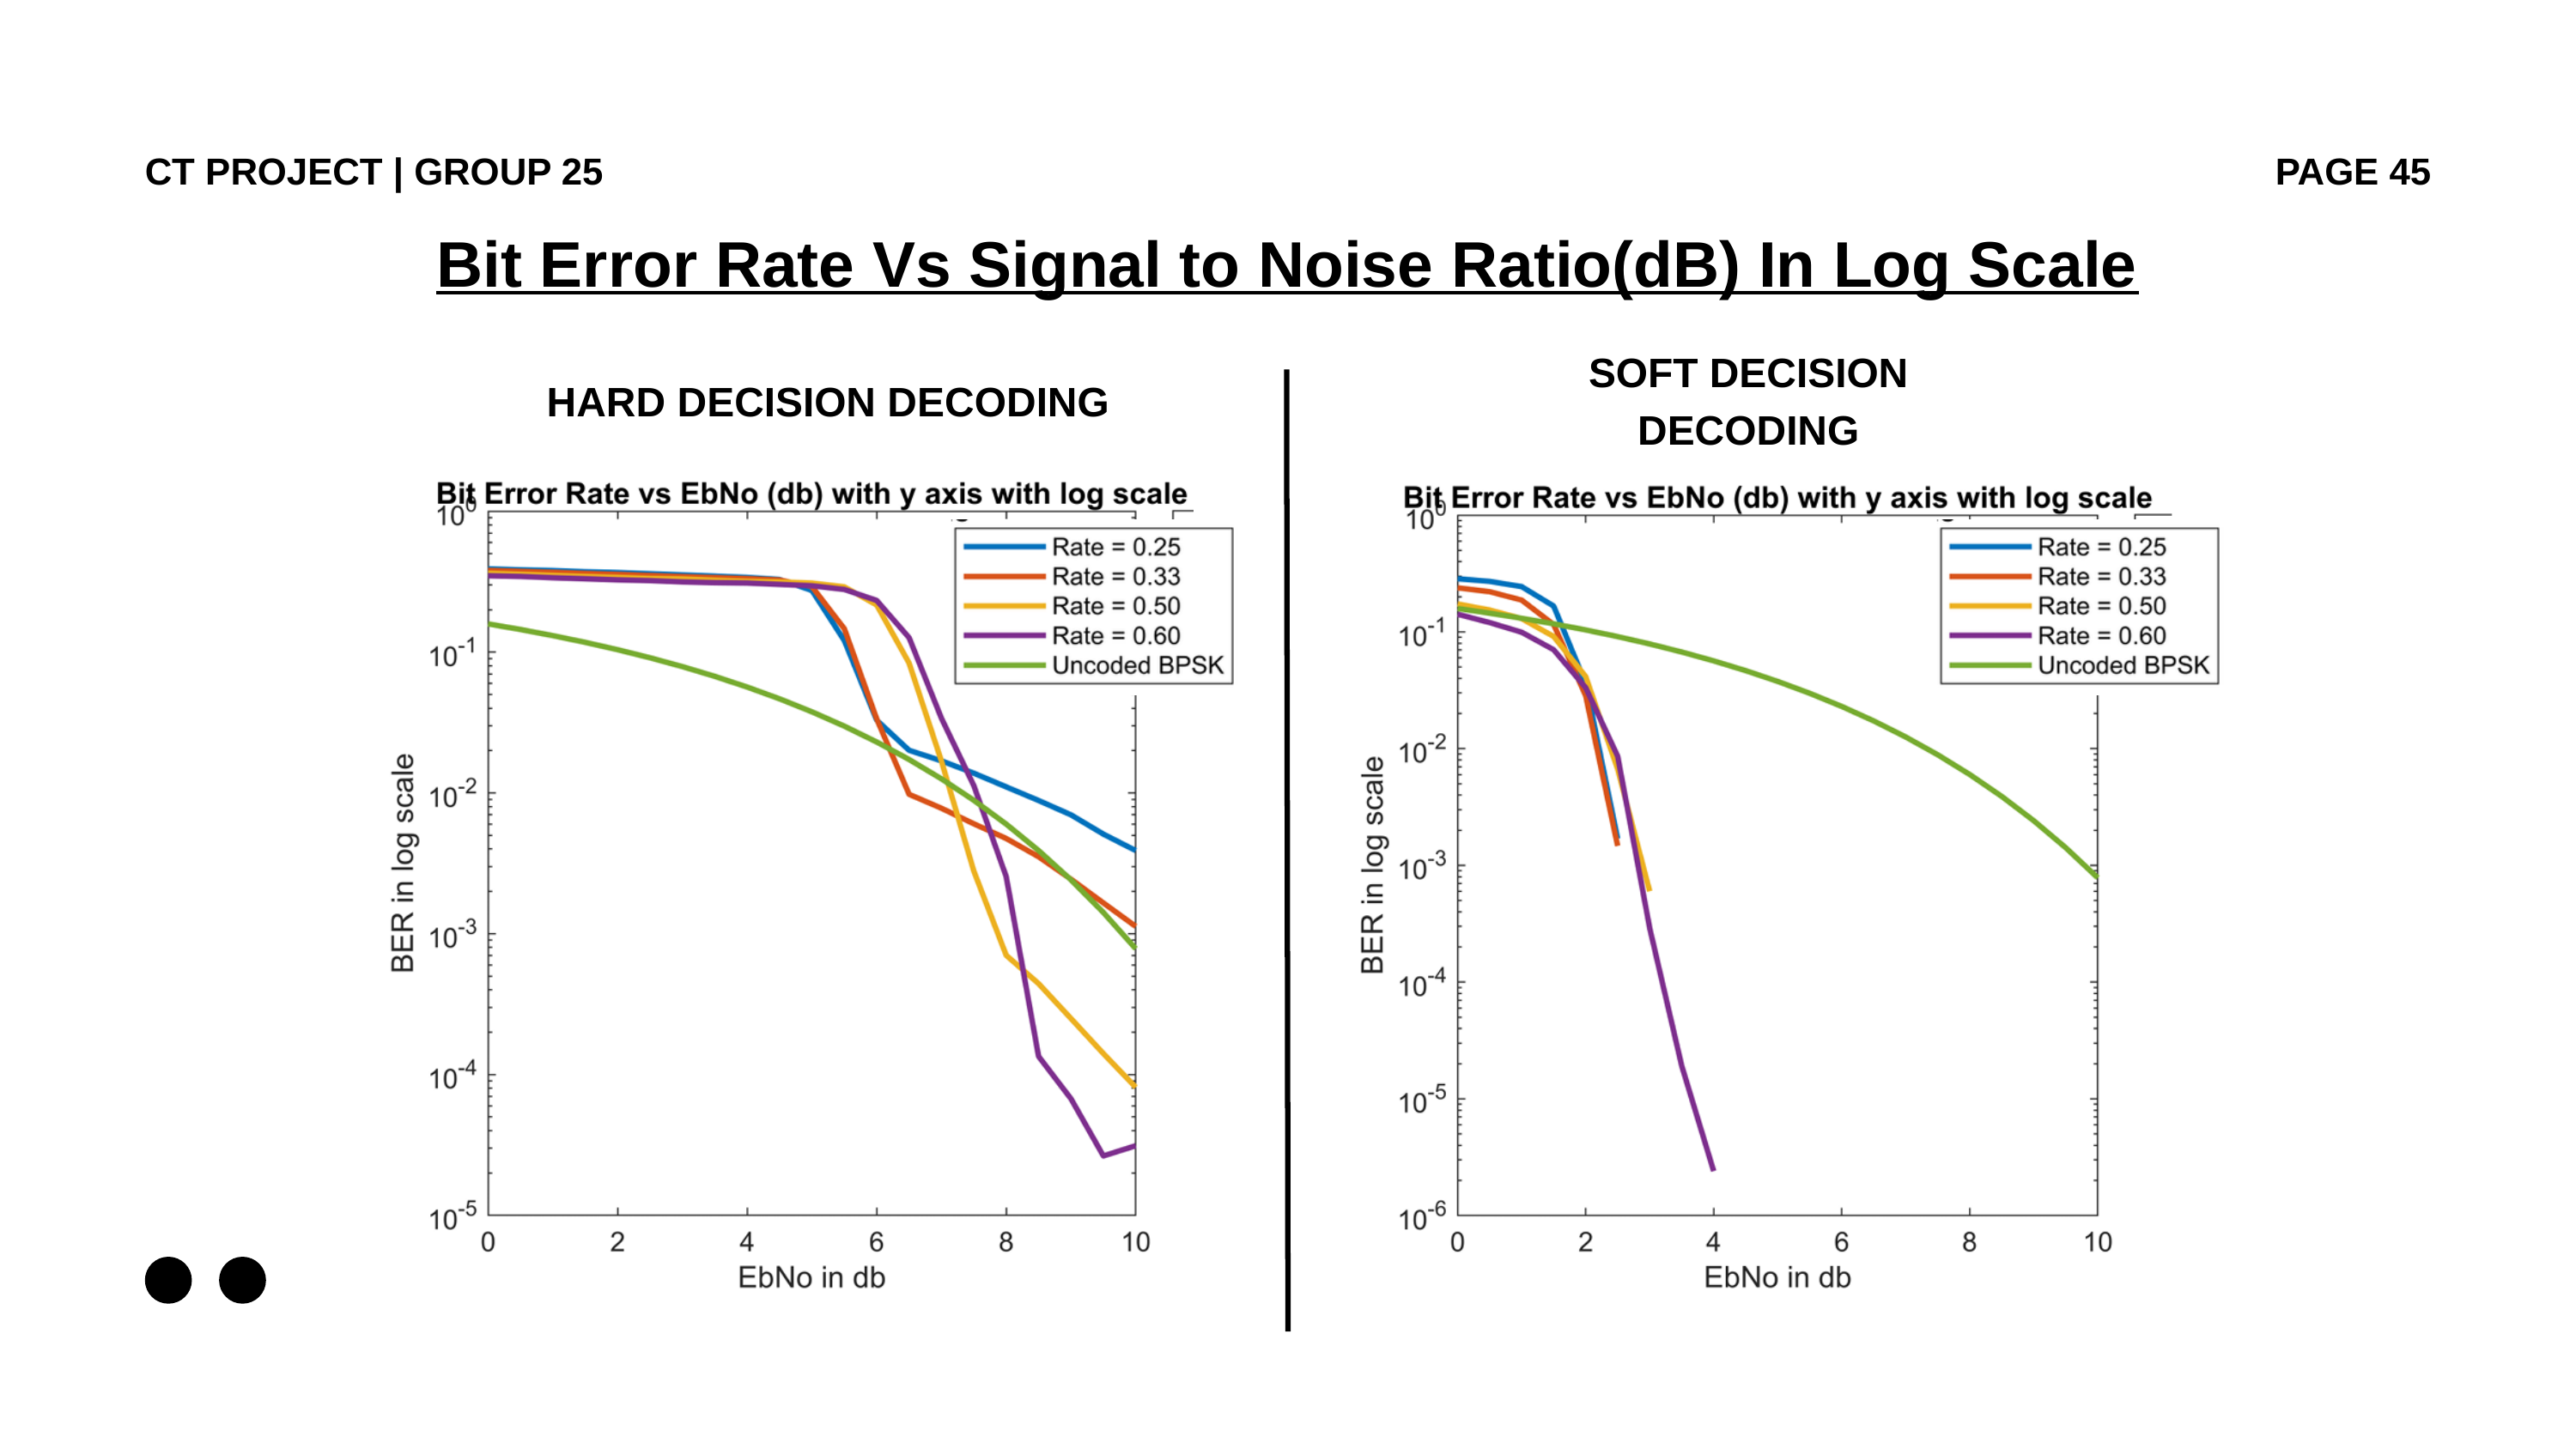

CT PROJECT | GROUP 25
PAGE 45
Bit Error Rate Vs Signal to Noise Ratio(dB) In Log Scale

HARD DECISION DECODING

SOFT DECISION DECODING